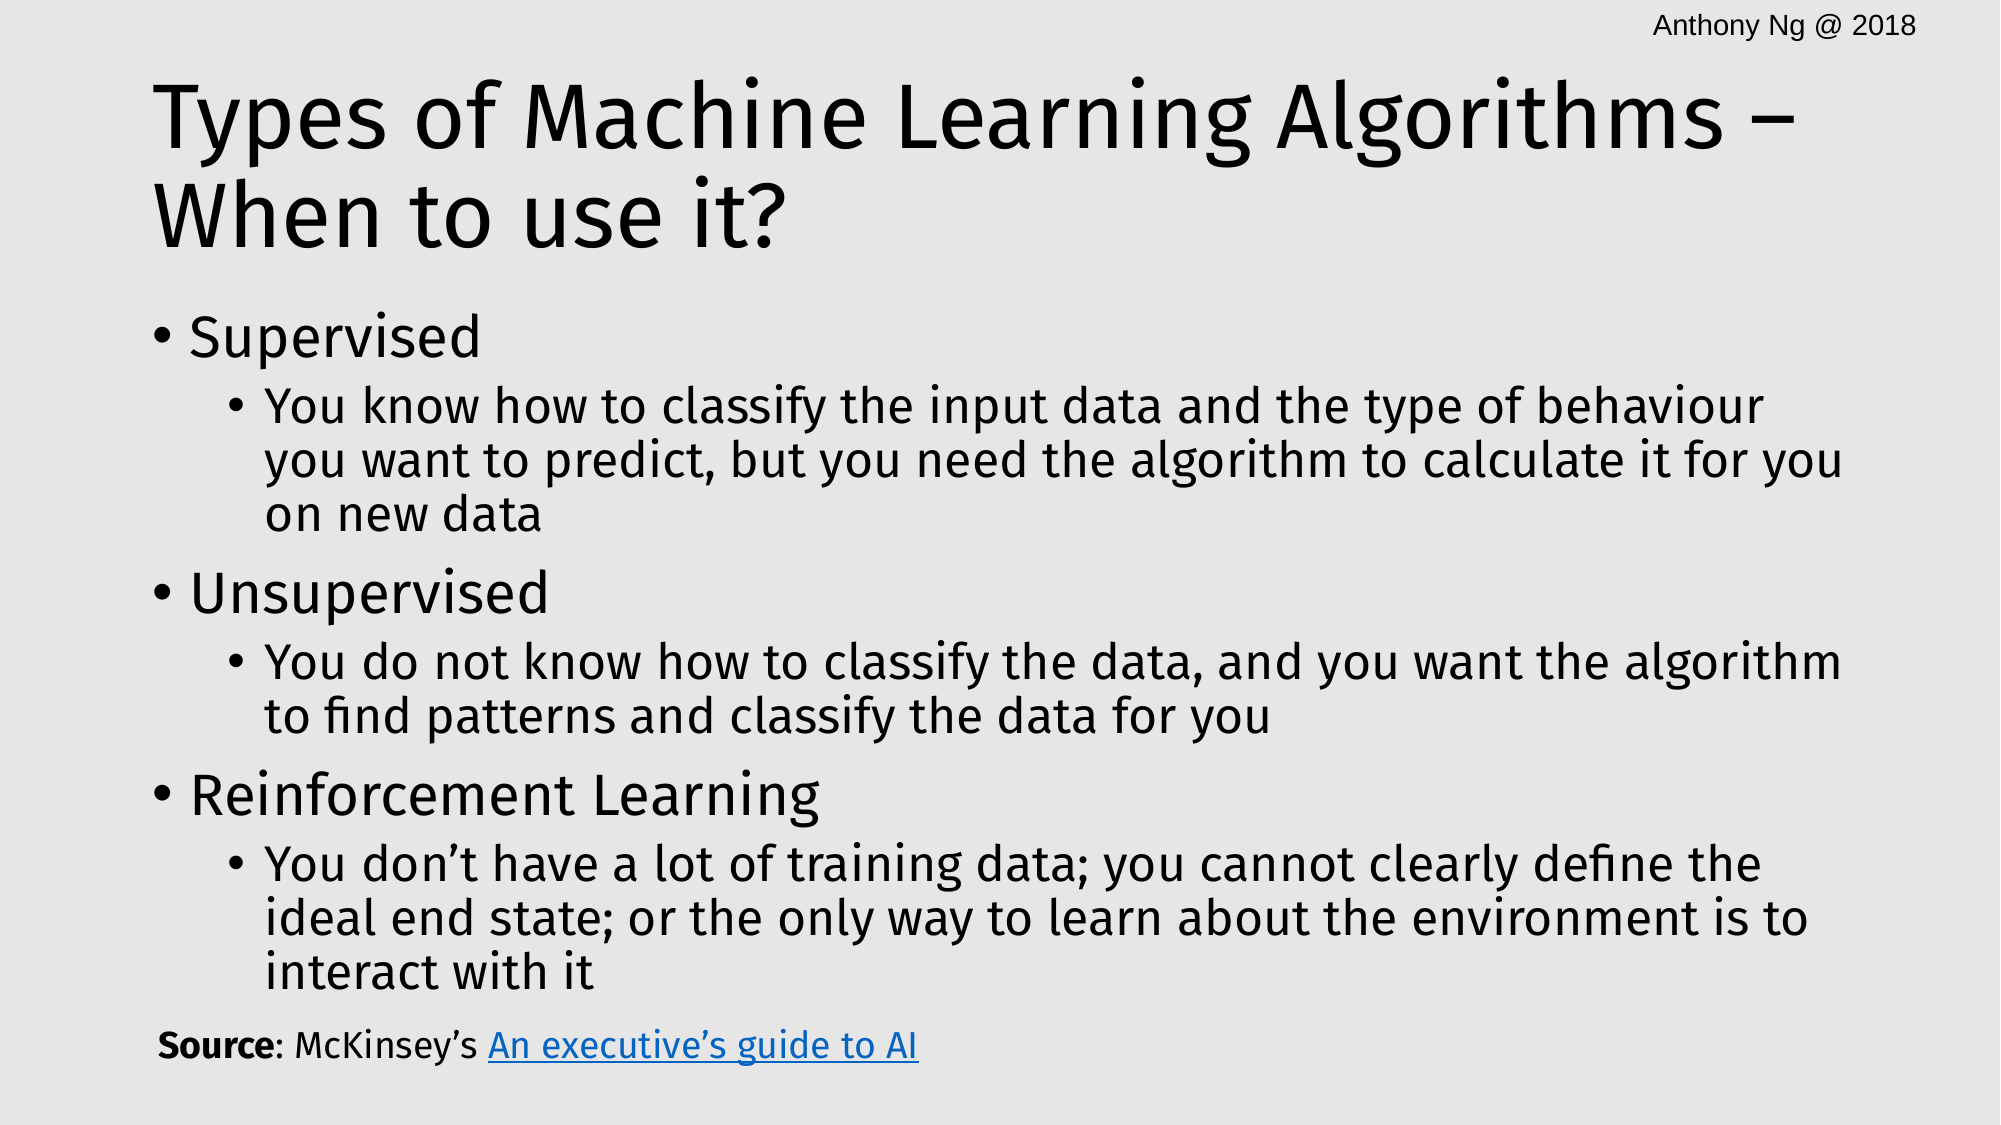

# Types of Machine Learning Algorithms – When to use it?
Supervised
You know how to classify the input data and the type of behaviour you want to predict, but you need the algorithm to calculate it for you on new data
Unsupervised
You do not know how to classify the data, and you want the algorithm to find patterns and classify the data for you
Reinforcement Learning
You don’t have a lot of training data; you cannot clearly define the ideal end state; or the only way to learn about the environment is to interact with it

Source: McKinsey’s An executive’s guide to AI